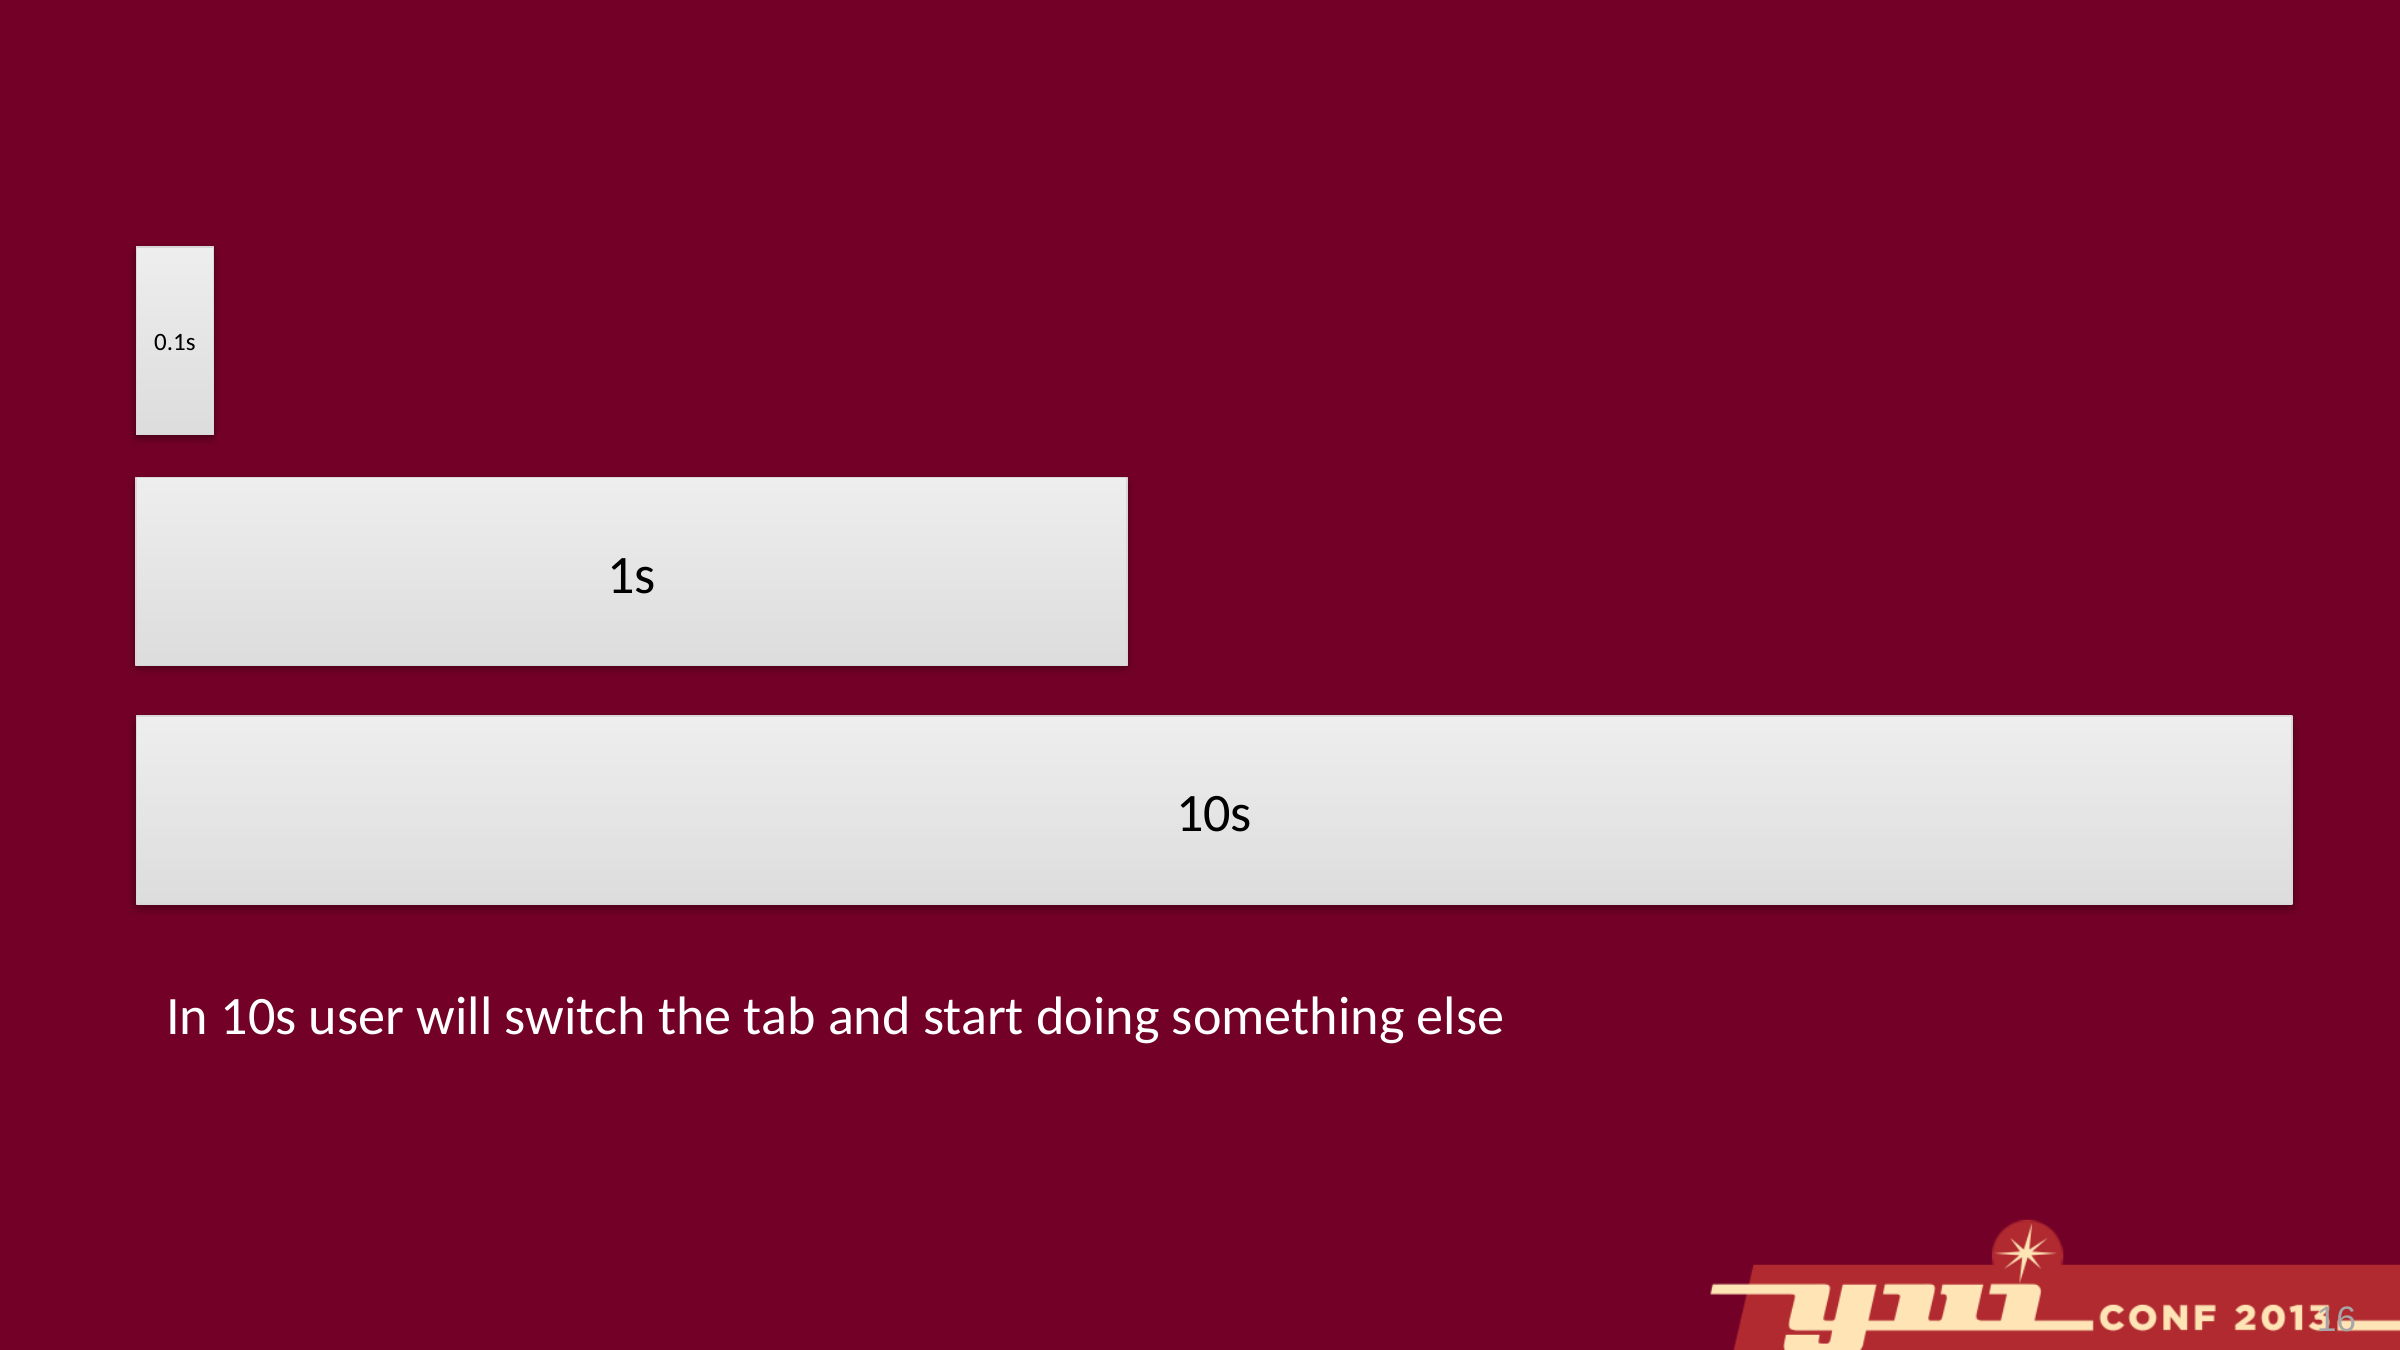

0.1s
1s
10s
In 10s user will switch the tab and start doing something else
16